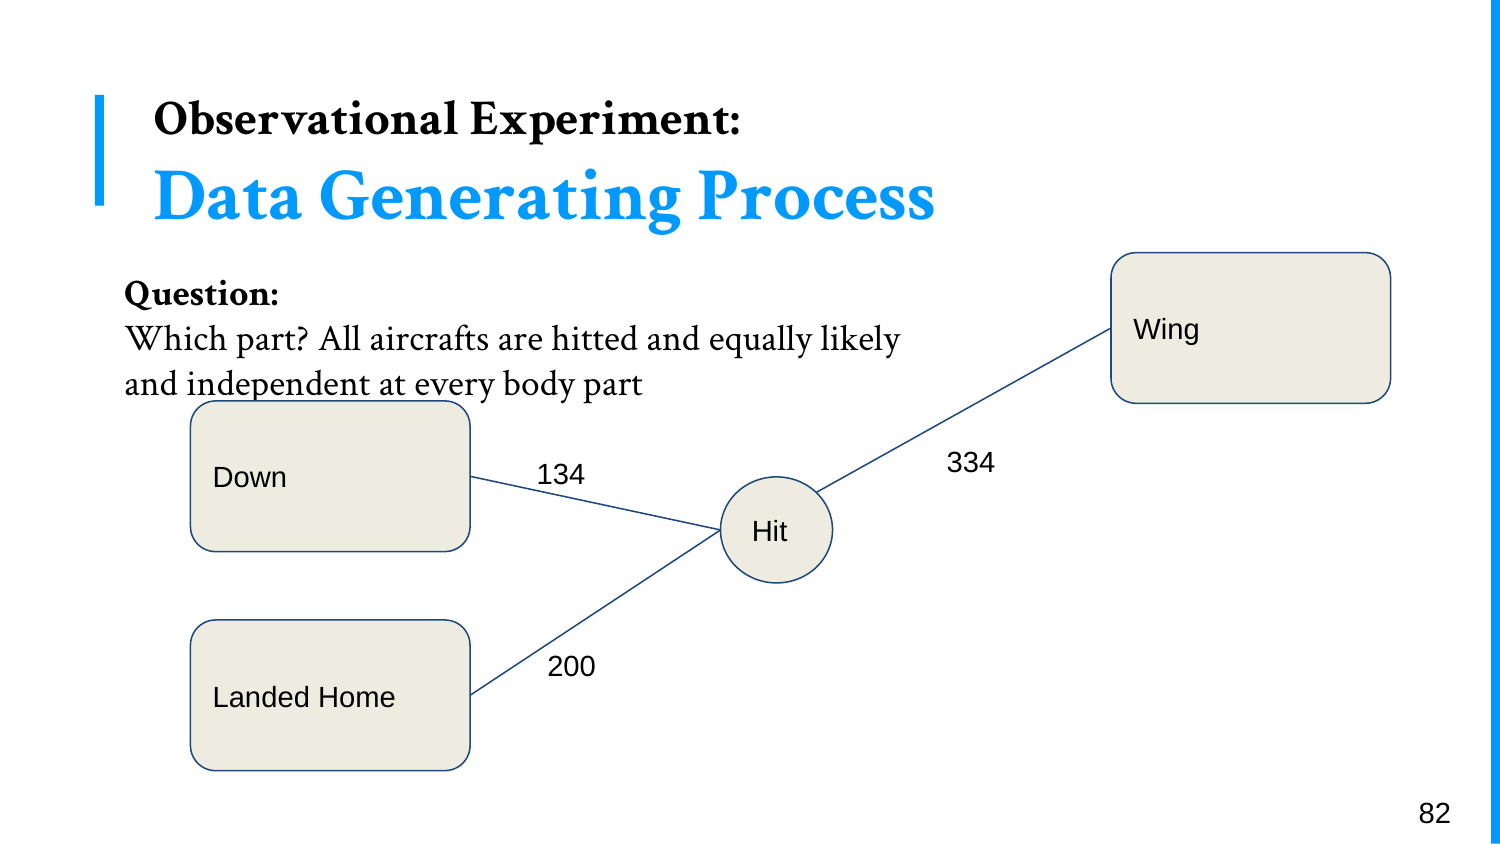

# Observational Experiment:
Data Generating Process

Question:
Which part? All aircrafts are hitted and equally likely
and independent at every body part

Wing
Down
334
134
Hit
Landed Home
200
82